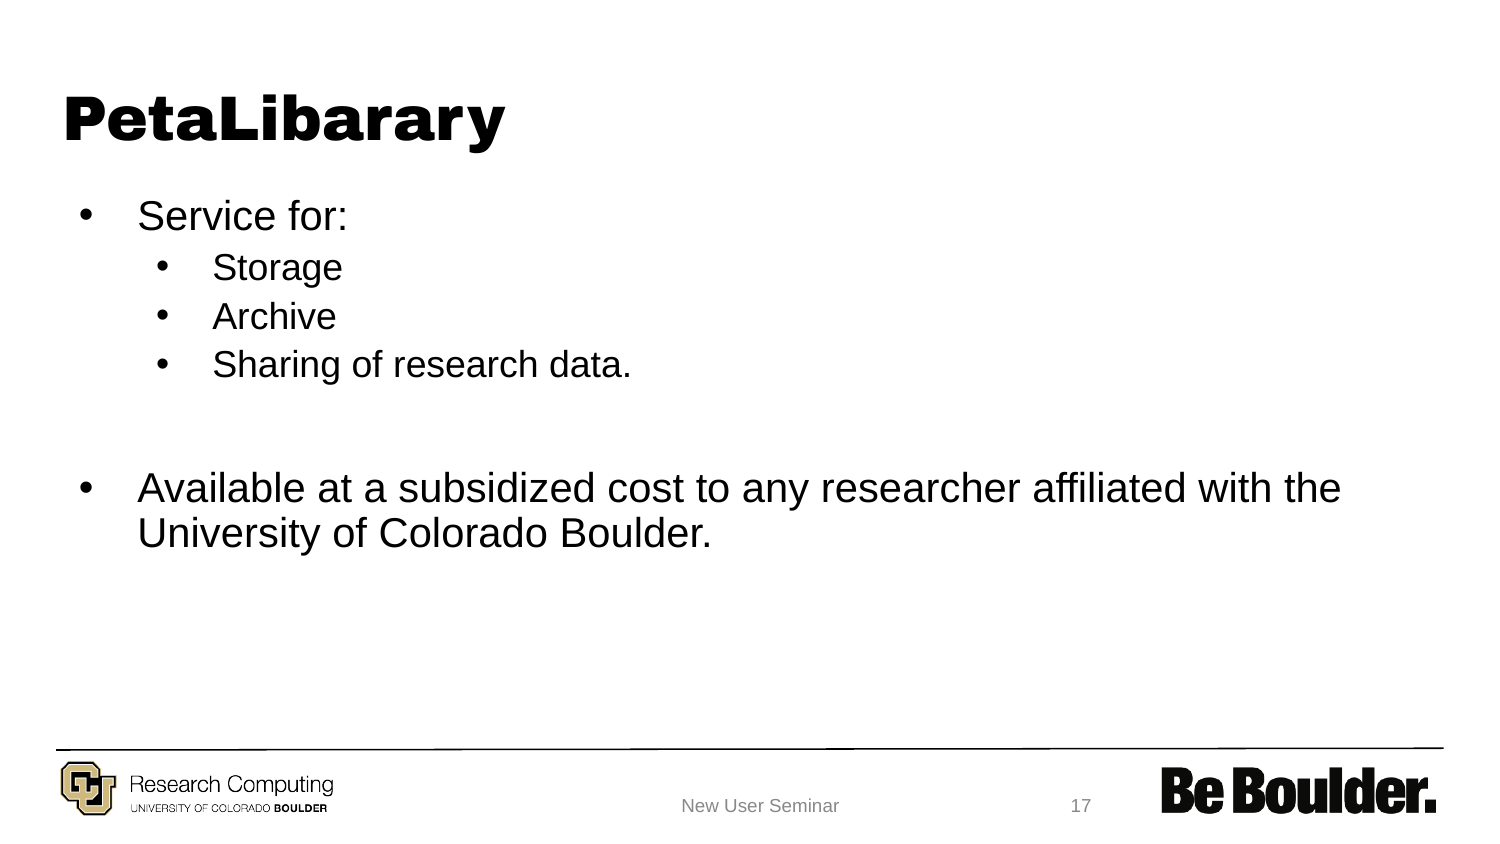

# PetaLibarary
Service for:
Storage
Archive
Sharing of research data.

Available at a subsidized cost to any researcher affiliated with the University of Colorado Boulder.
New User Seminar
17